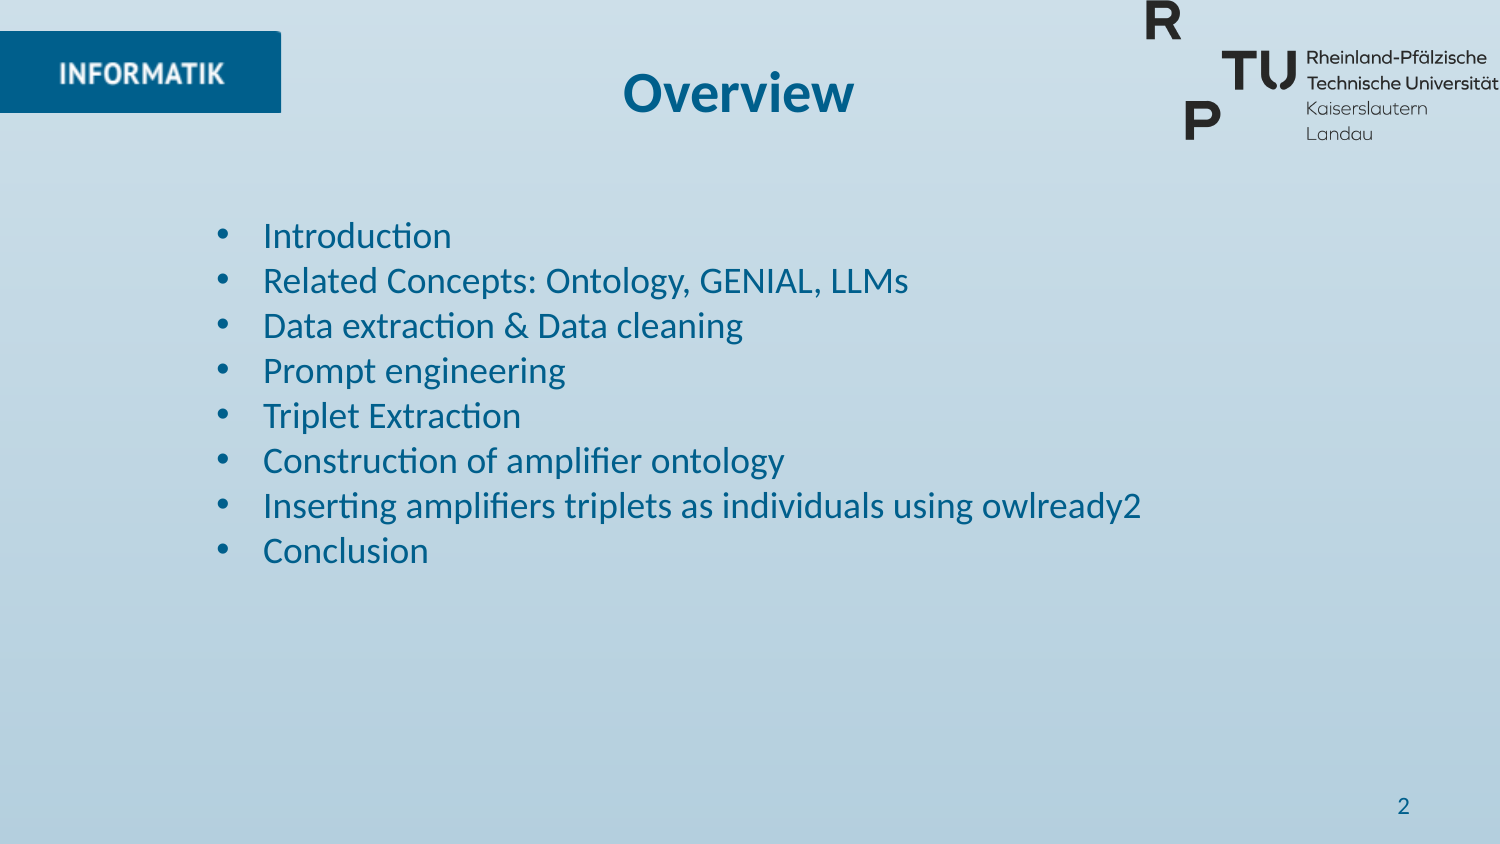

# Overview
Introduction
Related Concepts: Ontology, GENIAL, LLMs
Data extraction & Data cleaning
Prompt engineering
Triplet Extraction
Construction of amplifier ontology
Inserting amplifiers triplets as individuals using owlready2
Conclusion

2